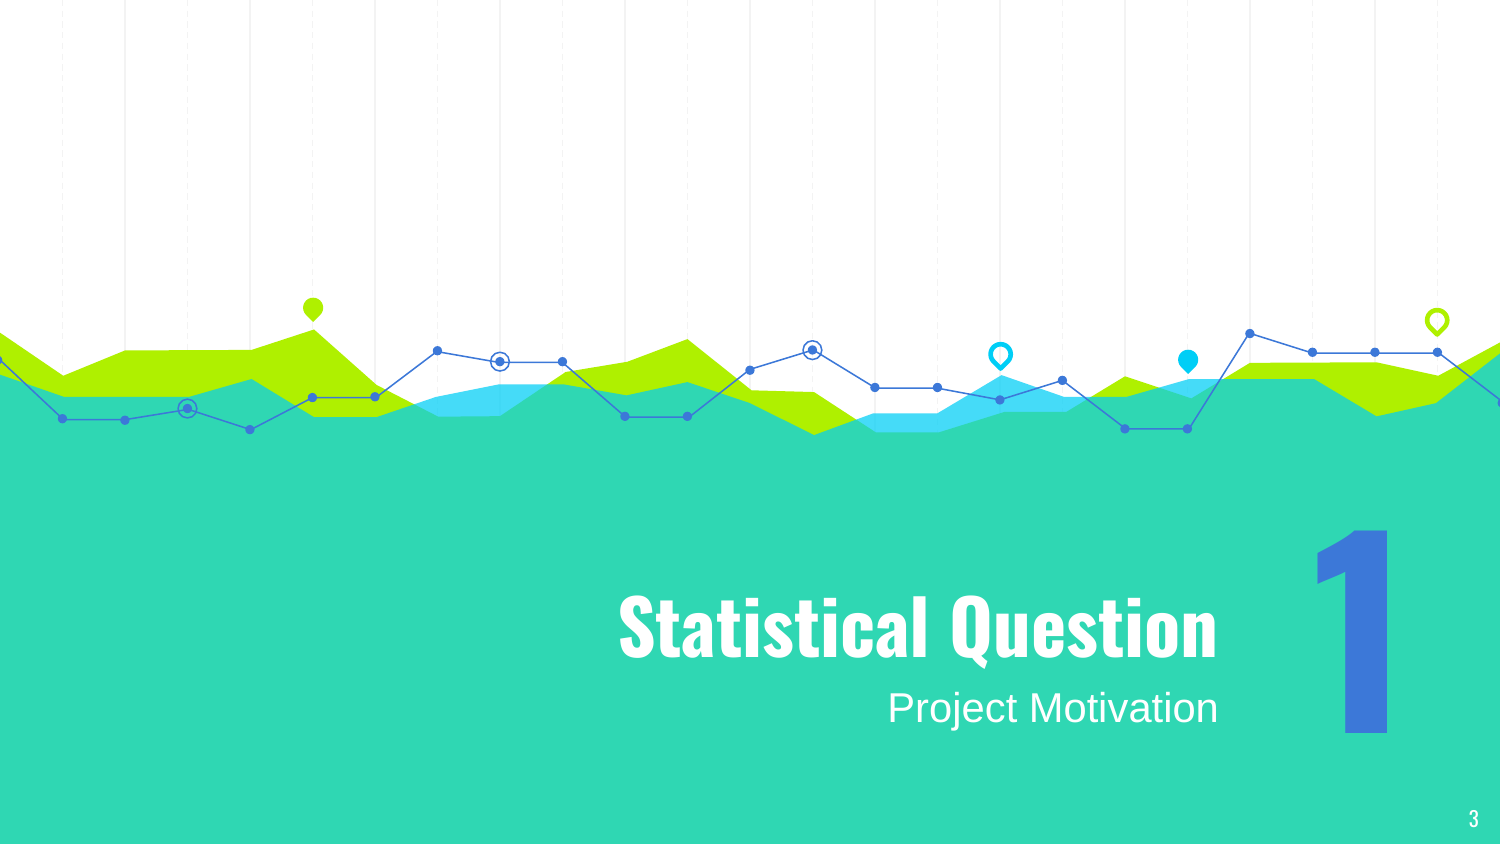

# Statistical Question
1
Project Motivation
3